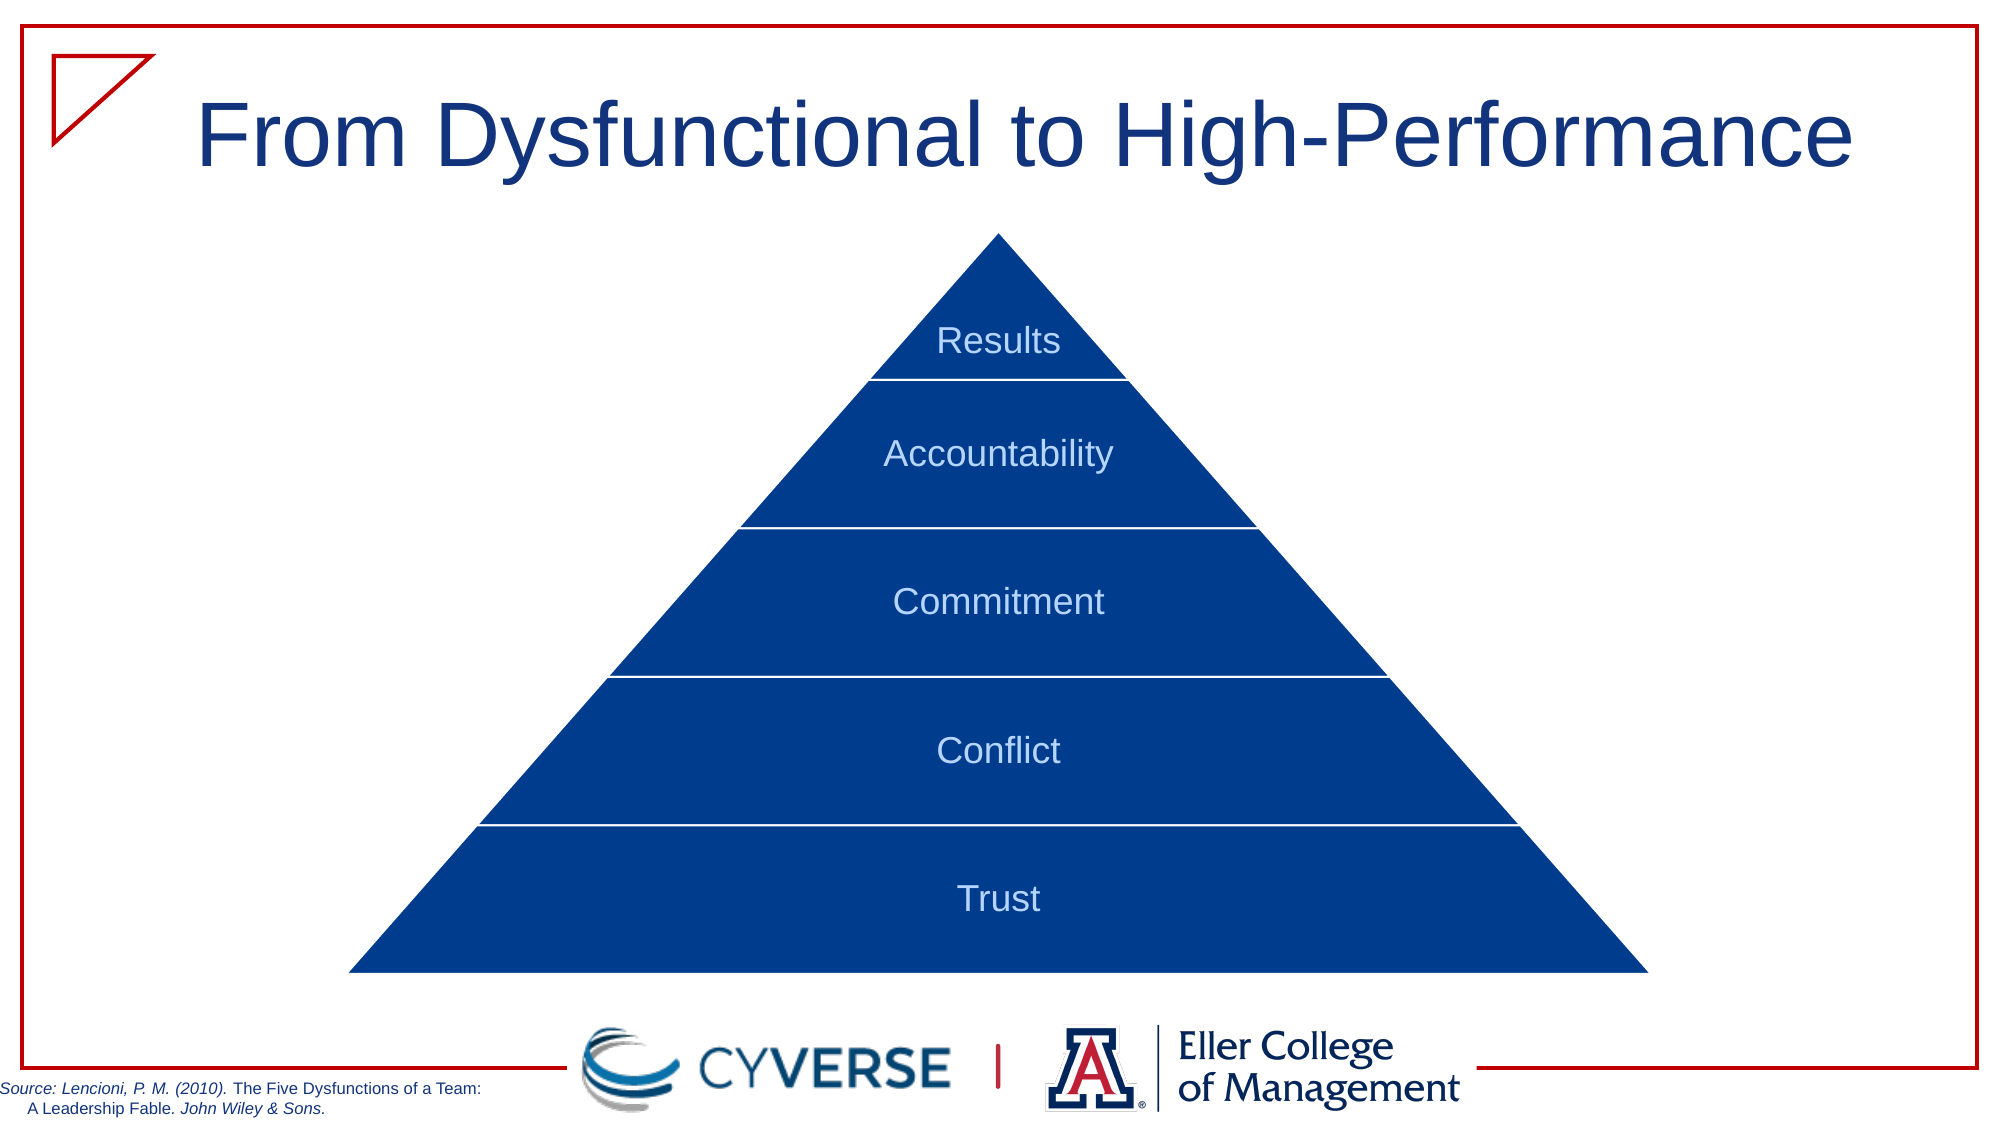

# From Dysfunctional to High-Performance

Results
Inattention
to Results
Accountability
Avoidance of Accountability
Commitment
Lack of Commitment
Conflict
Fear of Conflict
Trust
Absence of Trust

Source: Lencioni, P. M. (2010). The Five Dysfunctions of a Team:
A Leadership Fable. John Wiley & Sons.